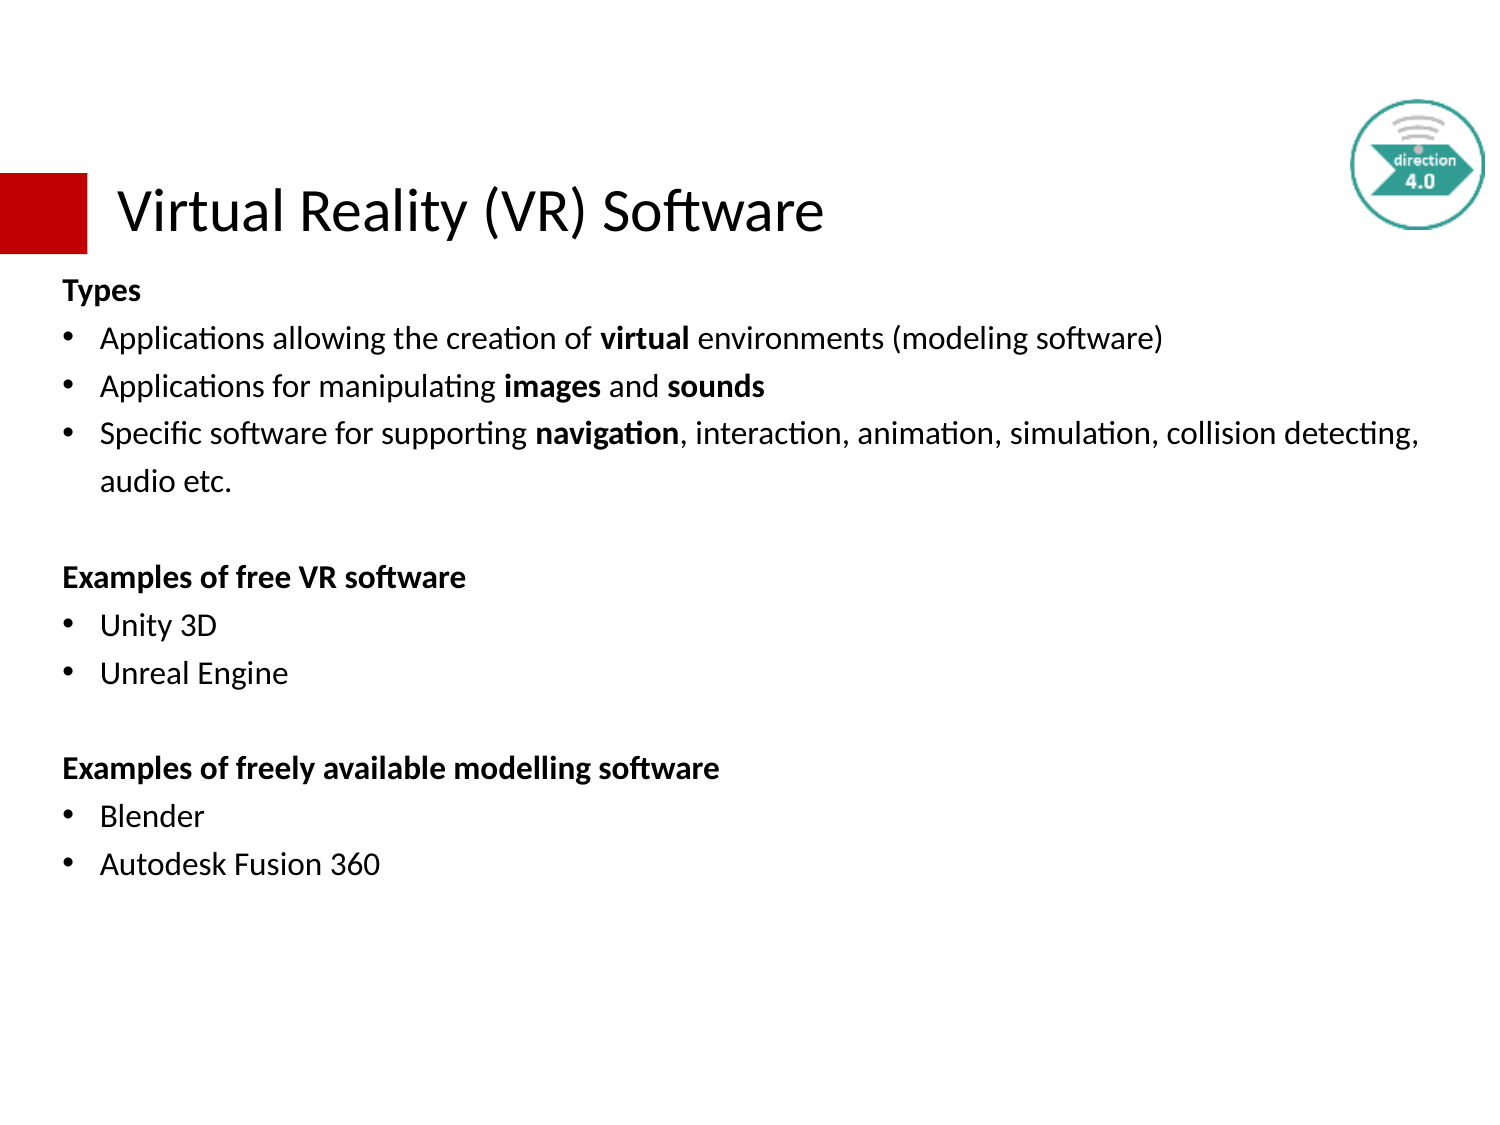

Virtual Reality (VR) Software
Types
Applications allowing the creation of virtual environments (modeling software)
Applications for manipulating images and sounds
Specific software for supporting navigation, interaction, animation, simulation, collision detecting, audio etc.

Examples of free VR software
Unity 3D
Unreal Engine

Examples of freely available modelling software
Blender
Autodesk Fusion 360